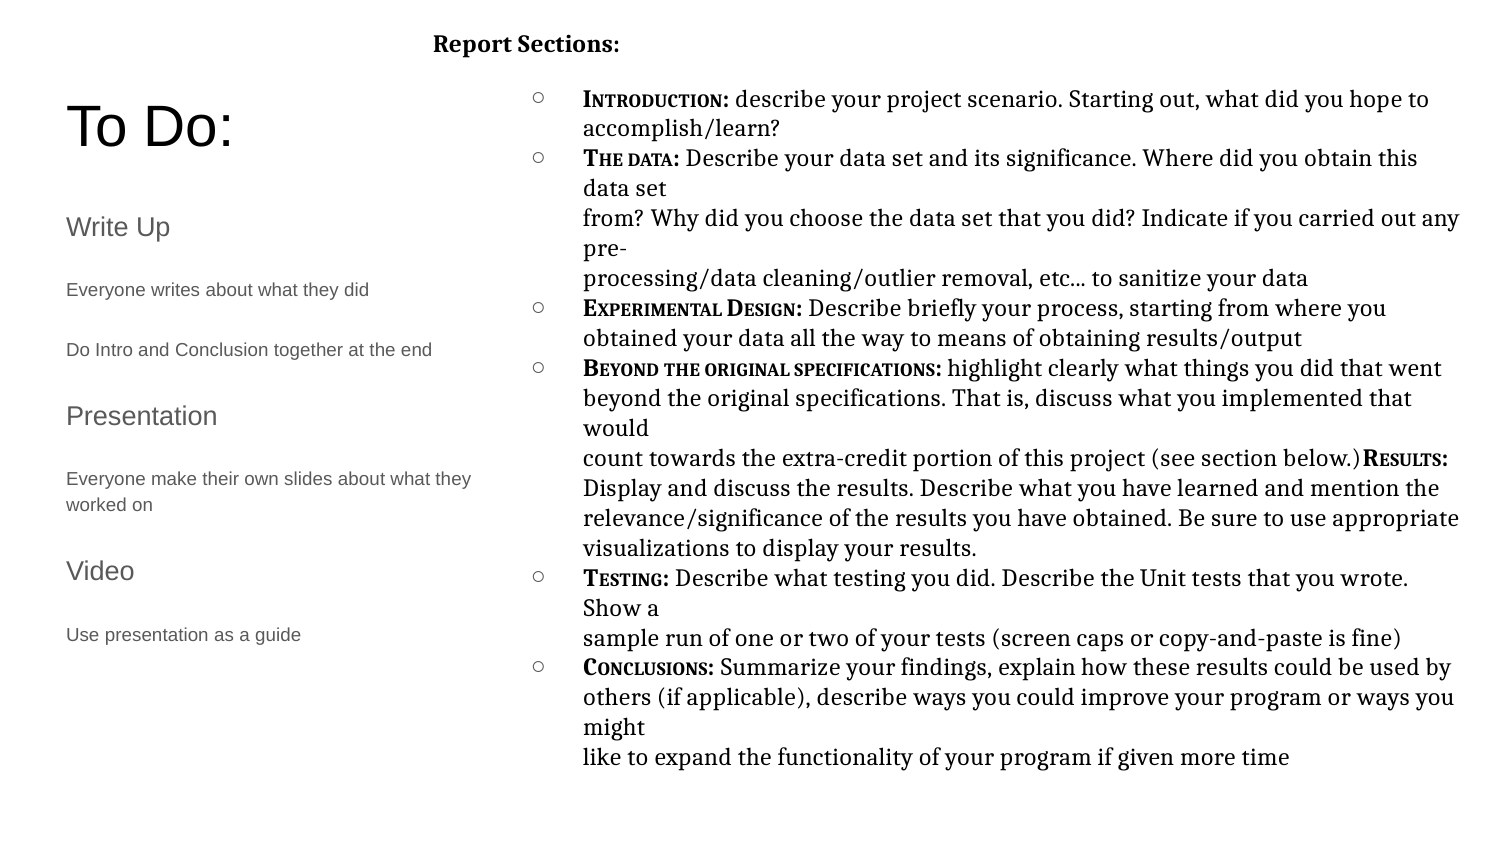

Report Sections:
INTRODUCTION: describe your project scenario. Starting out, what did you hope to
accomplish/learn?
THE DATA: Describe your data set and its significance. Where did you obtain this data set
from? Why did you choose the data set that you did? Indicate if you carried out any pre-
processing/data cleaning/outlier removal, etc... to sanitize your data
EXPERIMENTAL DESIGN: Describe briefly your process, starting from where you
obtained your data all the way to means of obtaining results/output
BEYOND THE ORIGINAL SPECIFICATIONS: highlight clearly what things you did that went beyond the original specifications. That is, discuss what you implemented that would
count towards the extra-credit portion of this project (see section below.)RESULTS: Display and discuss the results. Describe what you have learned and mention the relevance/significance of the results you have obtained. Be sure to use appropriate
visualizations to display your results.
TESTING: Describe what testing you did. Describe the Unit tests that you wrote. Show a
sample run of one or two of your tests (screen caps or copy-and-paste is fine)
CONCLUSIONS: Summarize your findings, explain how these results could be used by others (if applicable), describe ways you could improve your program or ways you might
like to expand the functionality of your program if given more time
# To Do:
Write Up
Everyone writes about what they did
Do Intro and Conclusion together at the end
Presentation
Everyone make their own slides about what they worked on
Video
Use presentation as a guide